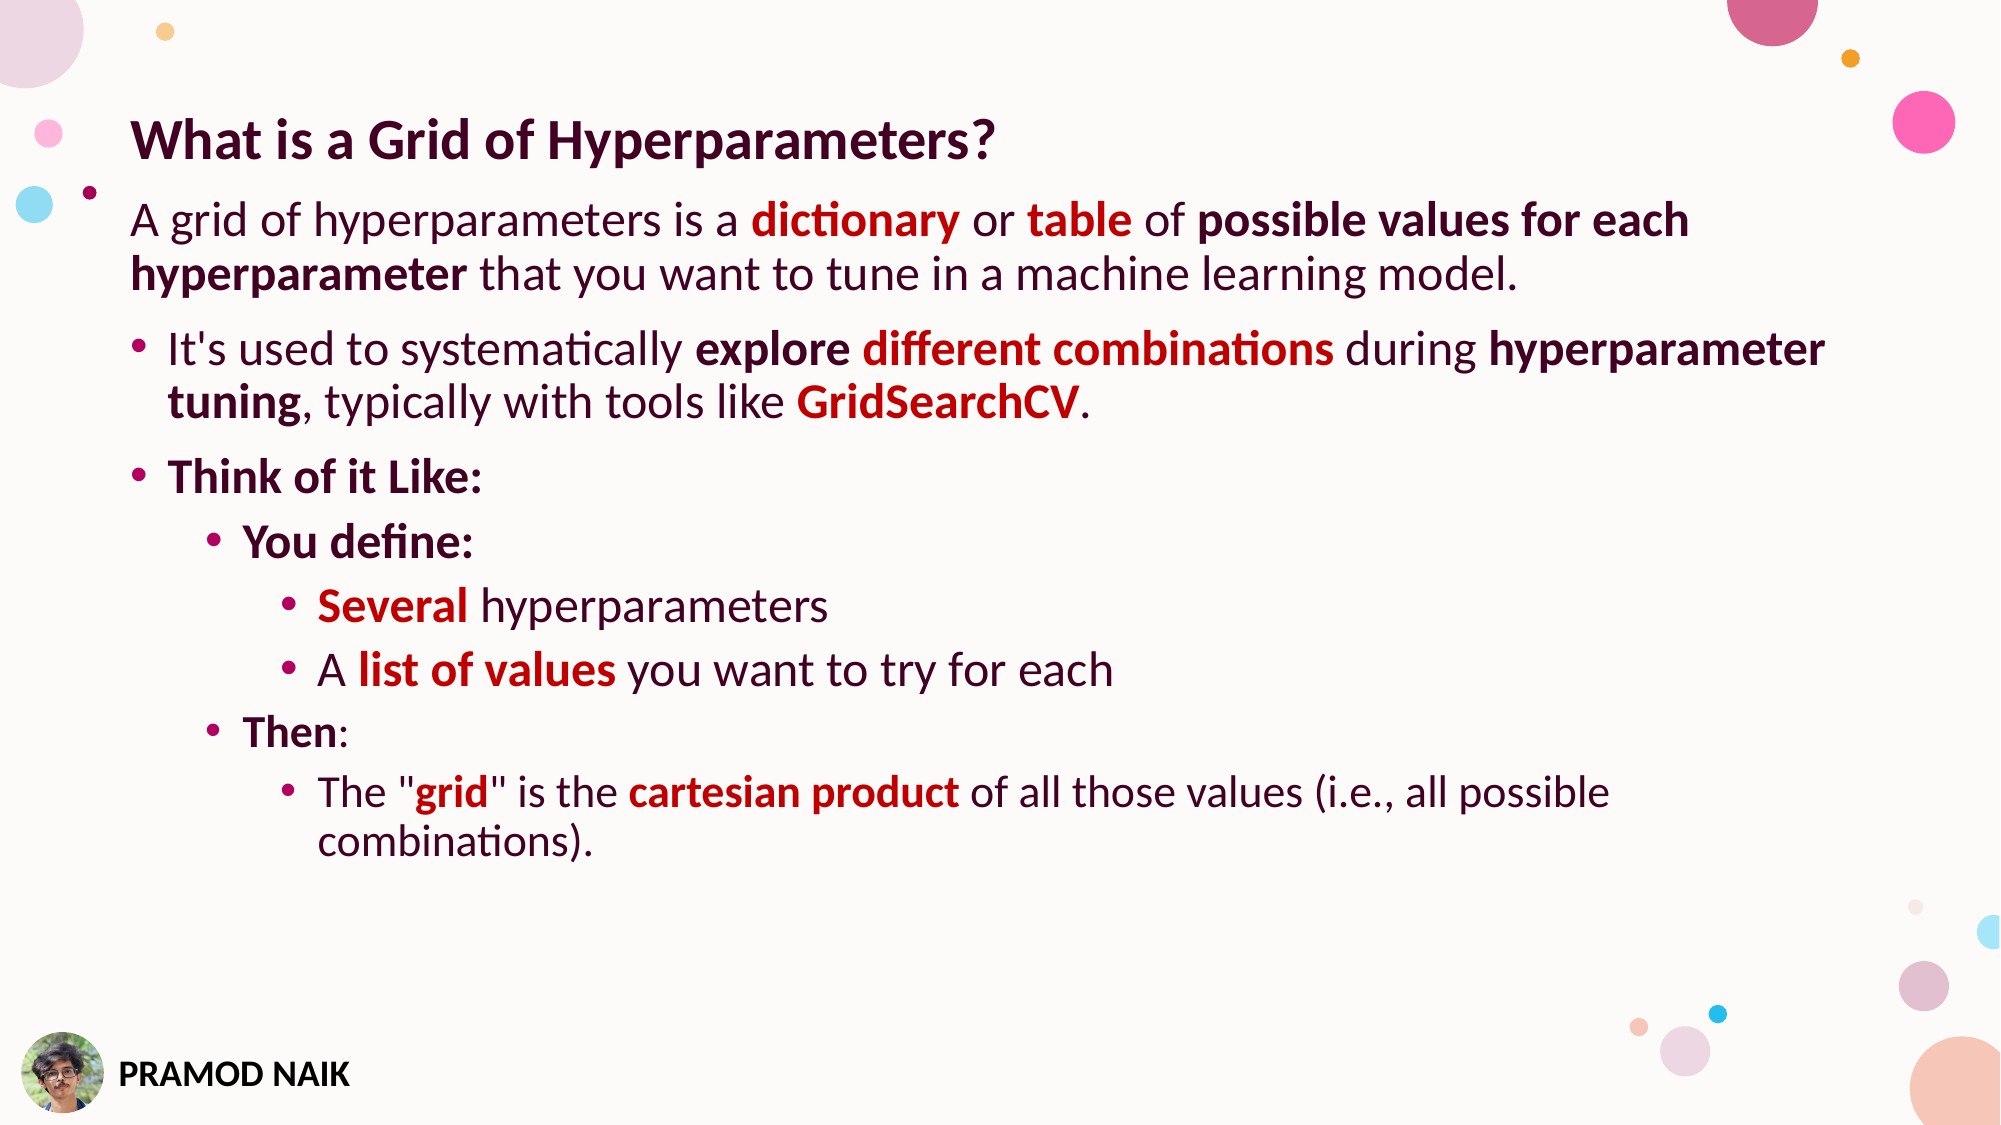

What is a Grid of Hyperparameters?
A grid of hyperparameters is a dictionary or table of possible values for each hyperparameter that you want to tune in a machine learning model.
It's used to systematically explore different combinations during hyperparameter tuning, typically with tools like GridSearchCV.
Think of it Like:
You define:
Several hyperparameters
A list of values you want to try for each
Then:
The "grid" is the cartesian product of all those values (i.e., all possible combinations).